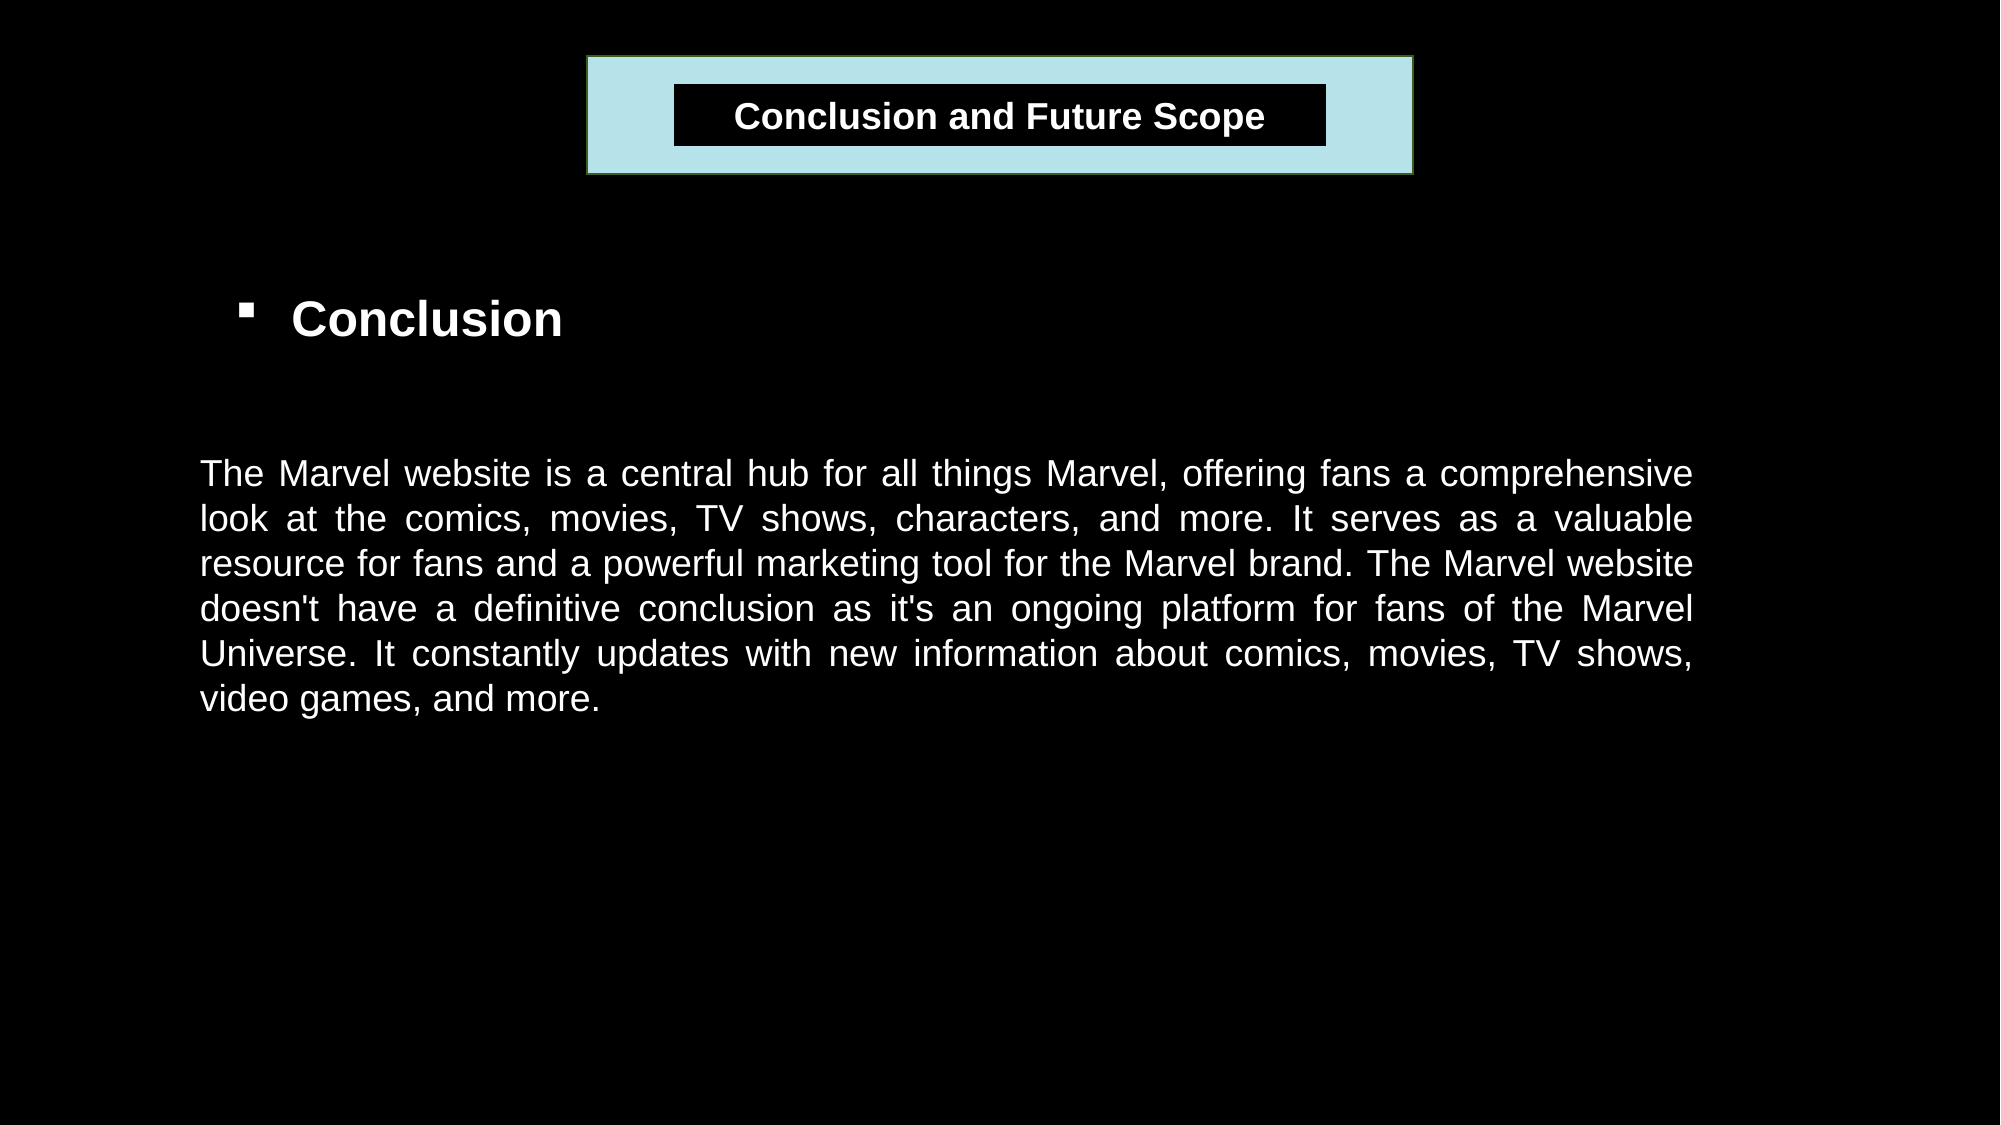

Conclusion and Future Scope
Conclusion
The Marvel website is a central hub for all things Marvel, offering fans a comprehensive look at the comics, movies, TV shows, characters, and more. It serves as a valuable resource for fans and a powerful marketing tool for the Marvel brand. The Marvel website doesn't have a definitive conclusion as it's an ongoing platform for fans of the Marvel Universe. It constantly updates with new information about comics, movies, TV shows, video games, and more.